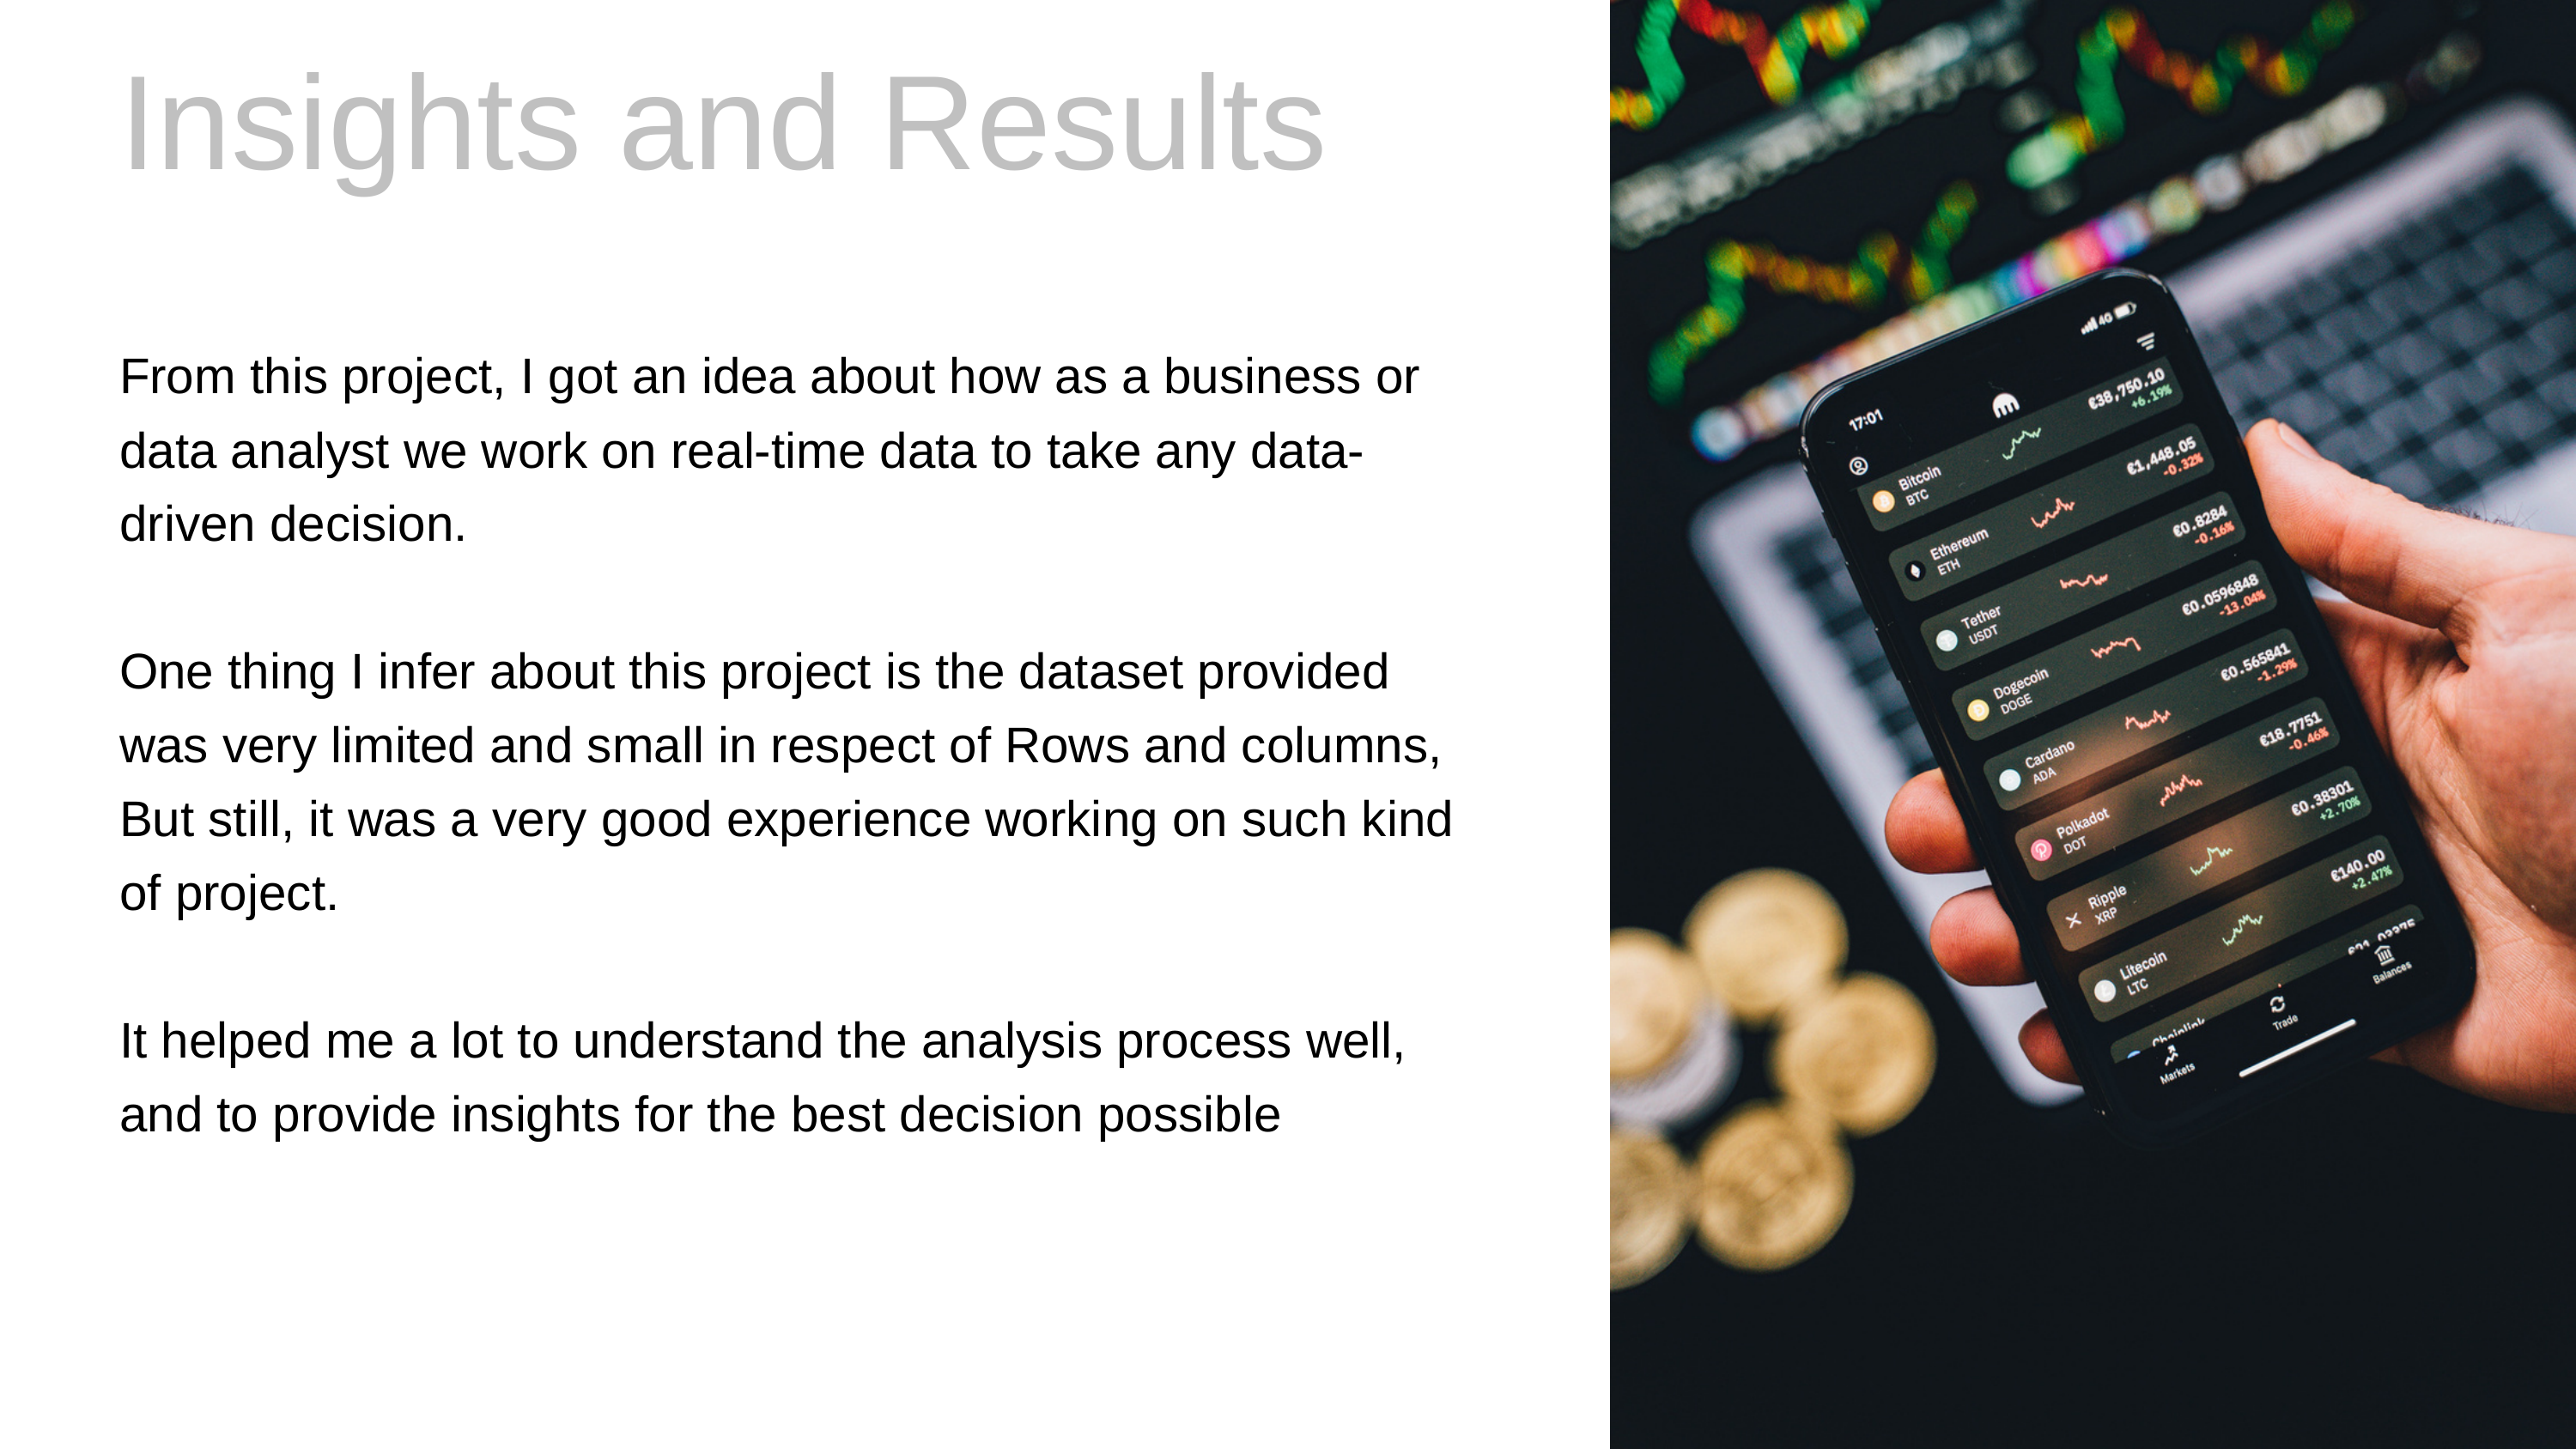

Insights and Results
From this project, I got an idea about how as a business or data analyst we work on real-time data to take any data-driven decision.

One thing I infer about this project is the dataset provided was very limited and small in respect of Rows and columns, But still, it was a very good experience working on such kind of project.

It helped me a lot to understand the analysis process well, and to provide insights for the best decision possible